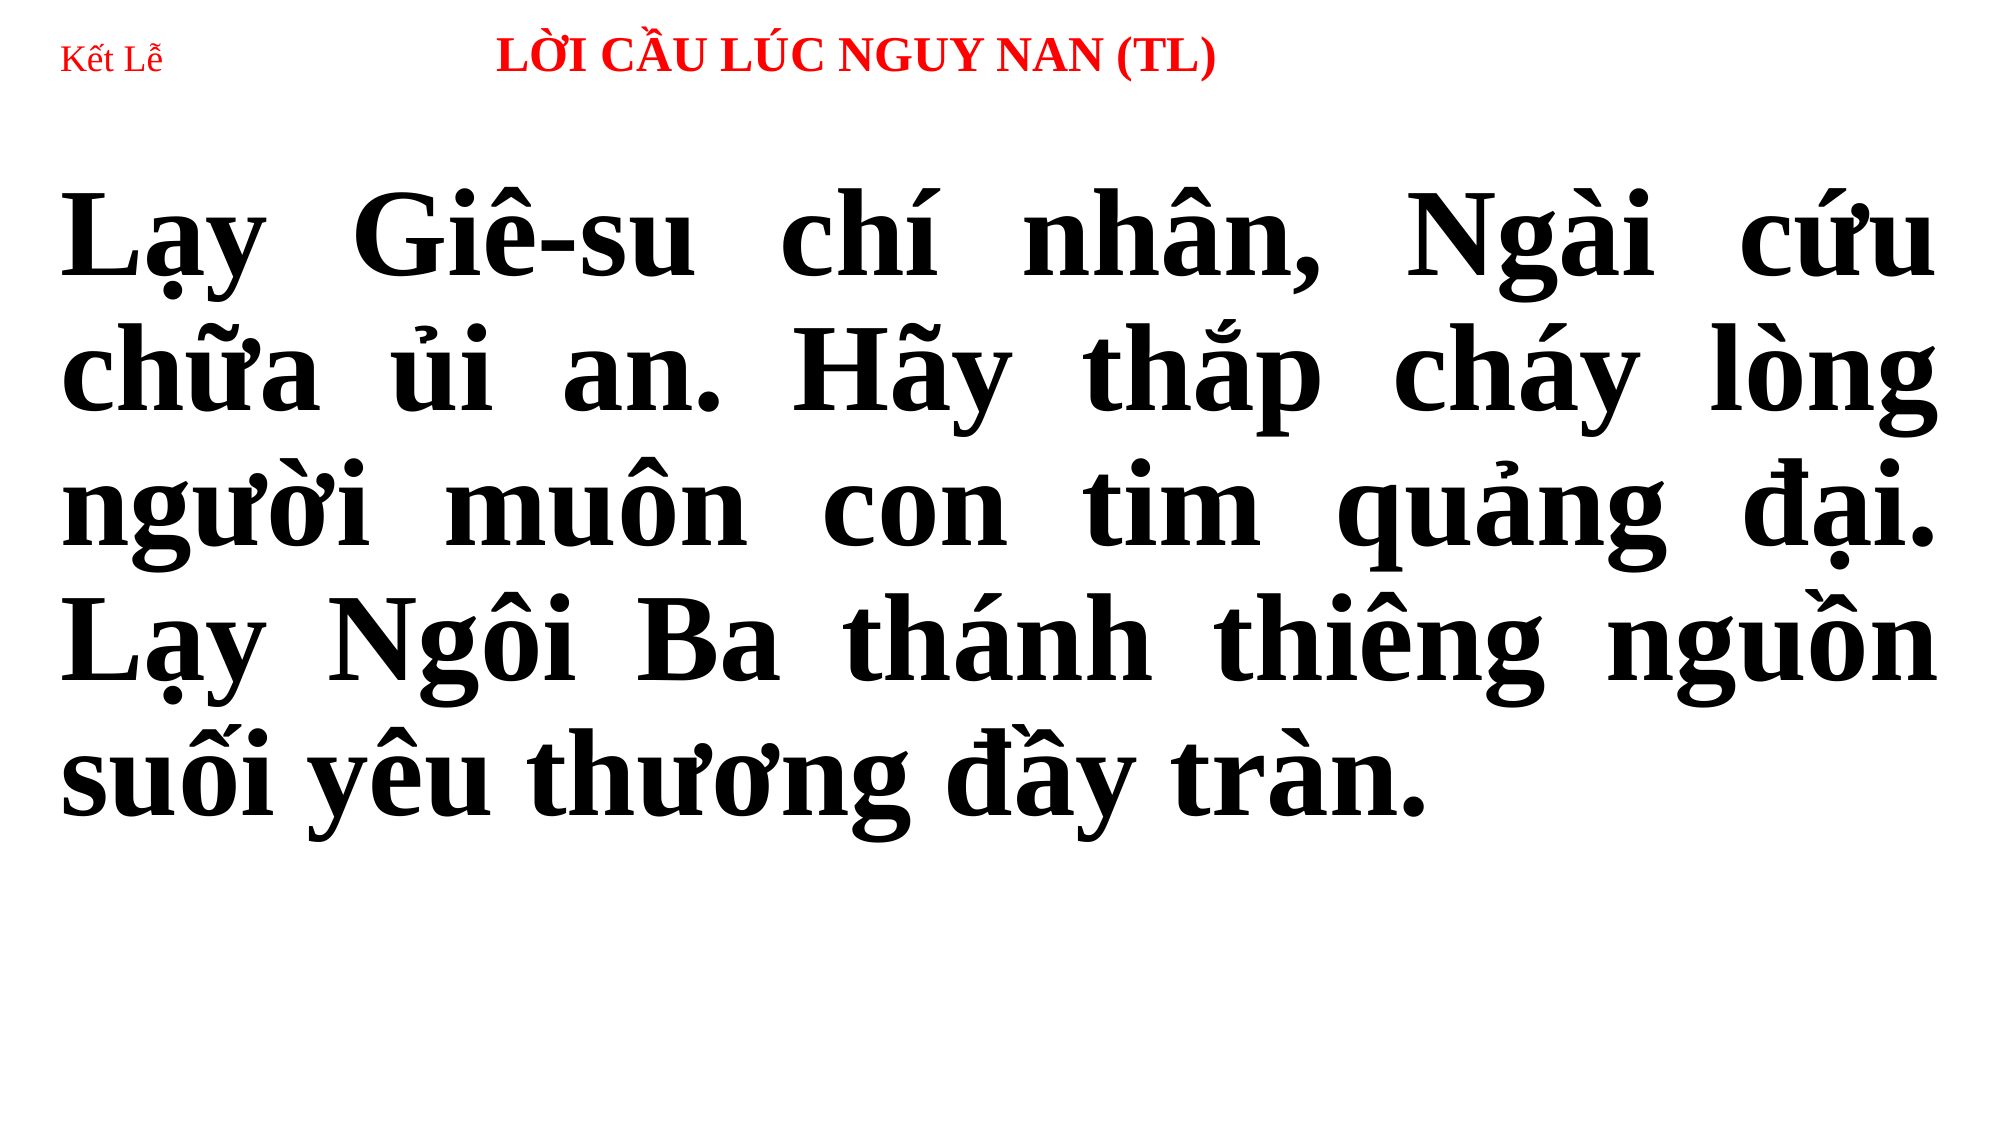

# Kết Lễ                                   LỜI CẦU LÚC NGUY NAN (TL)
Lạy Giê-su chí nhân, Ngài cứu chữa ủi an. Hãy thắp cháy lòng người muôn con tim quảng đại. Lạy Ngôi Ba thánh thiêng nguồn suối yêu thương đầy tràn.